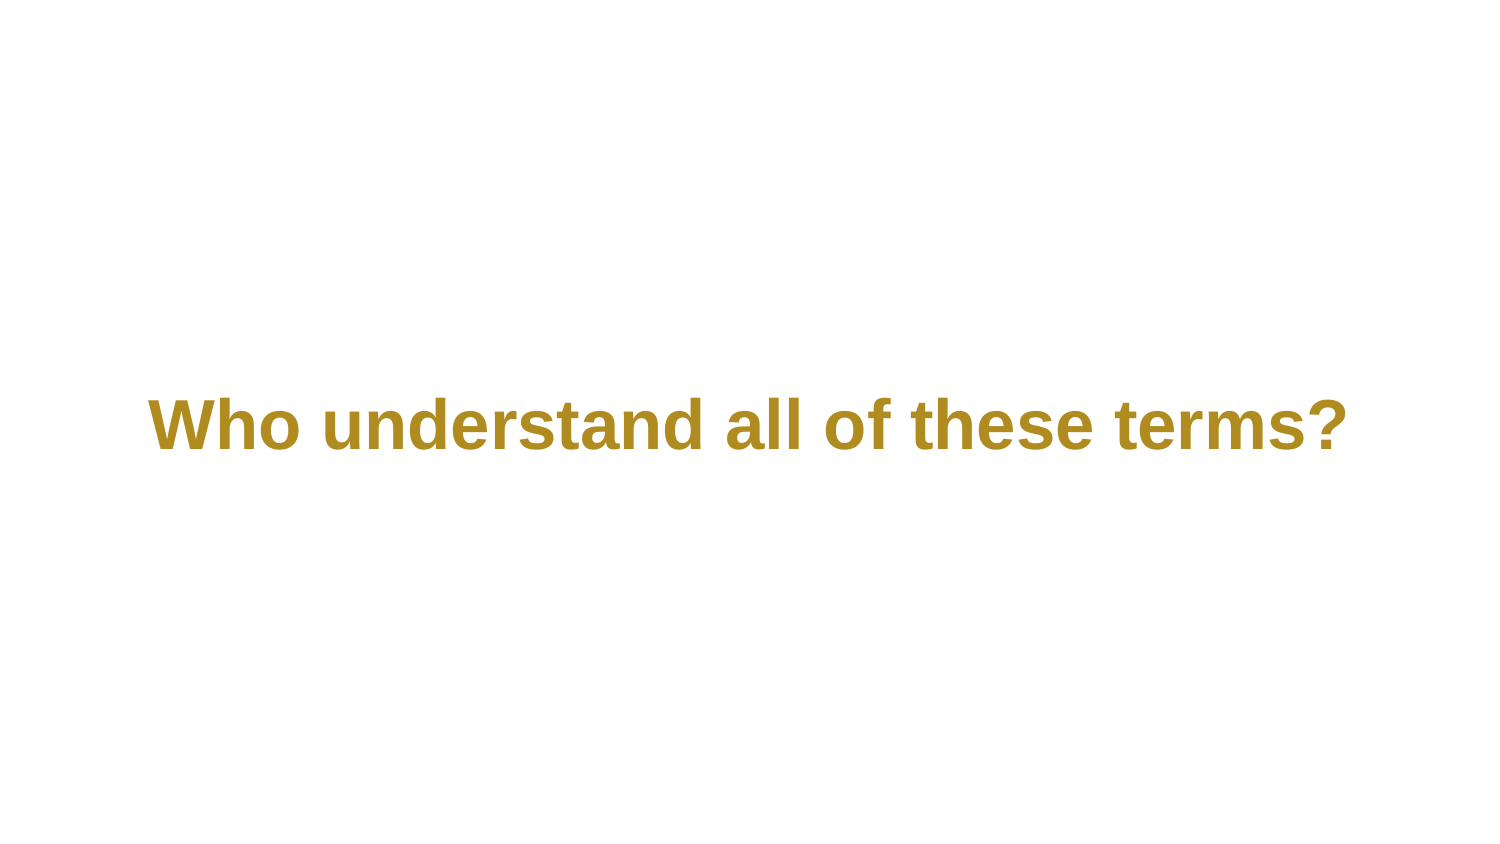

#
Who understand all of these terms?